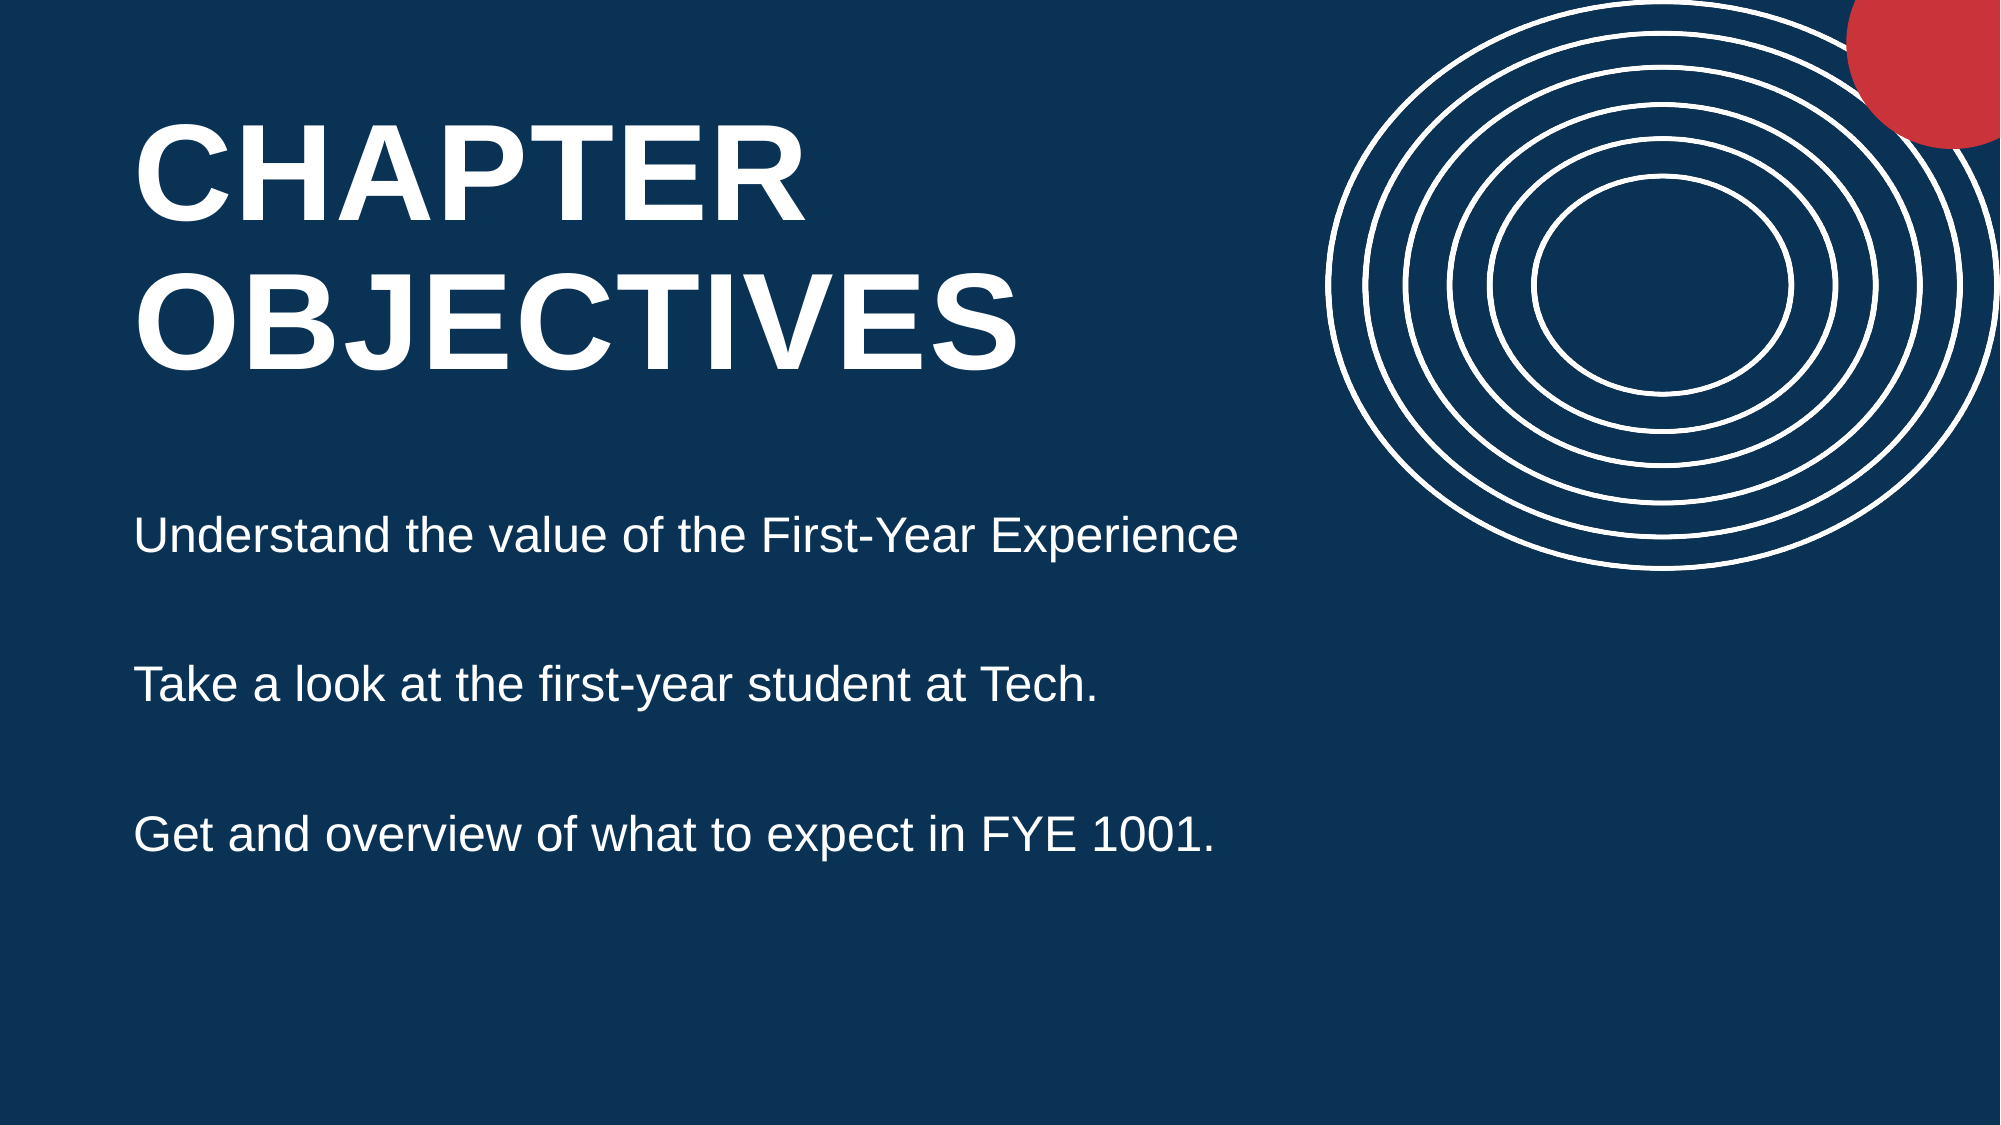

# CHAPTER OBJECTIVES
Understand the value of the First-Year Experience

Take a look at the first-year student at Tech.

Get and overview of what to expect in FYE 1001.